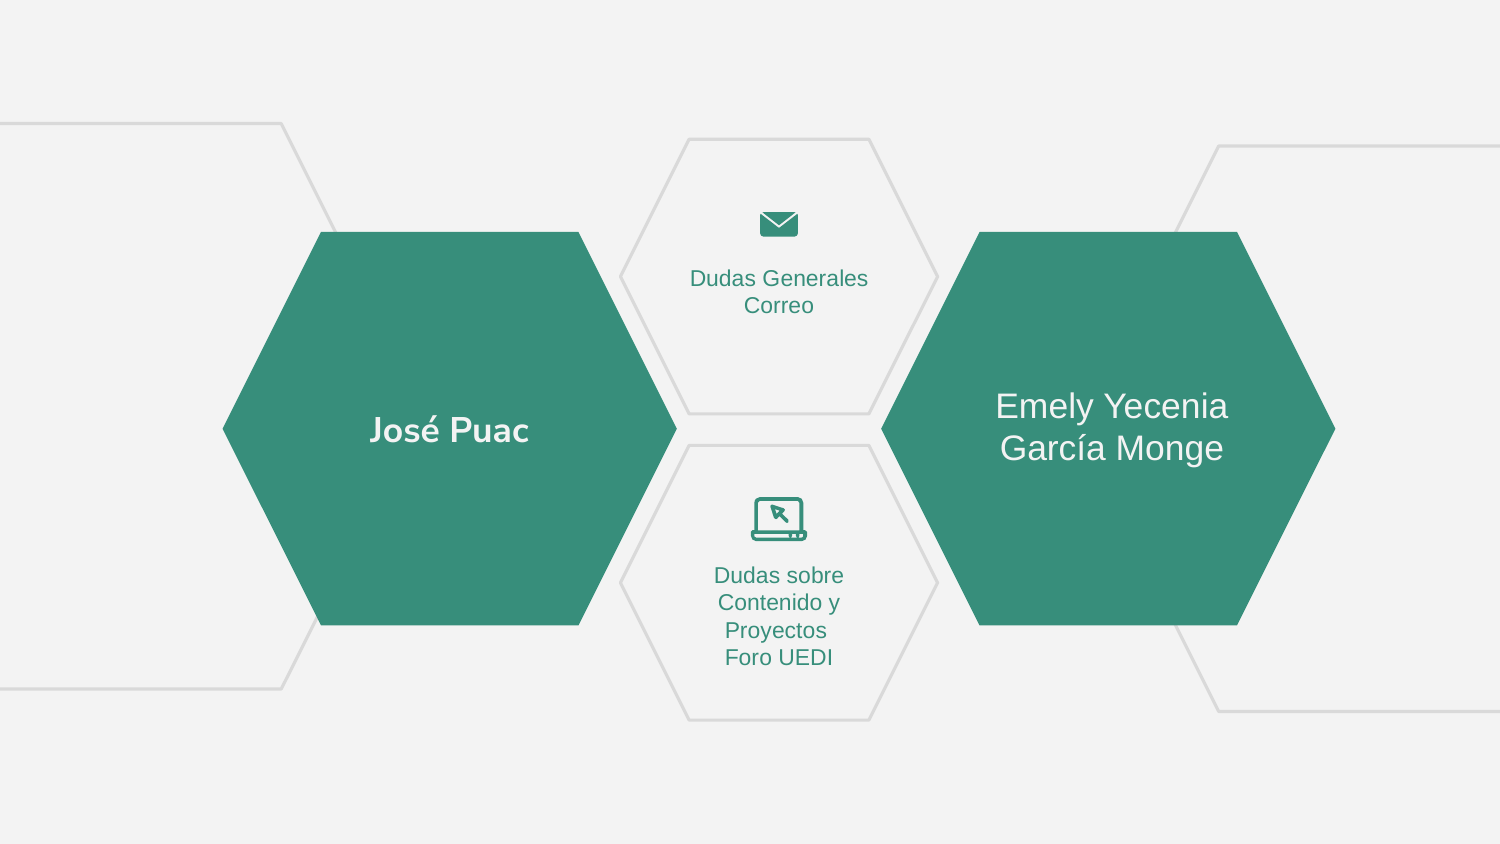

José Puac

Dudas Generales
Correo
Emely Yecenia García Monge

Dudas sobre Contenido y Proyectos
Foro UEDI